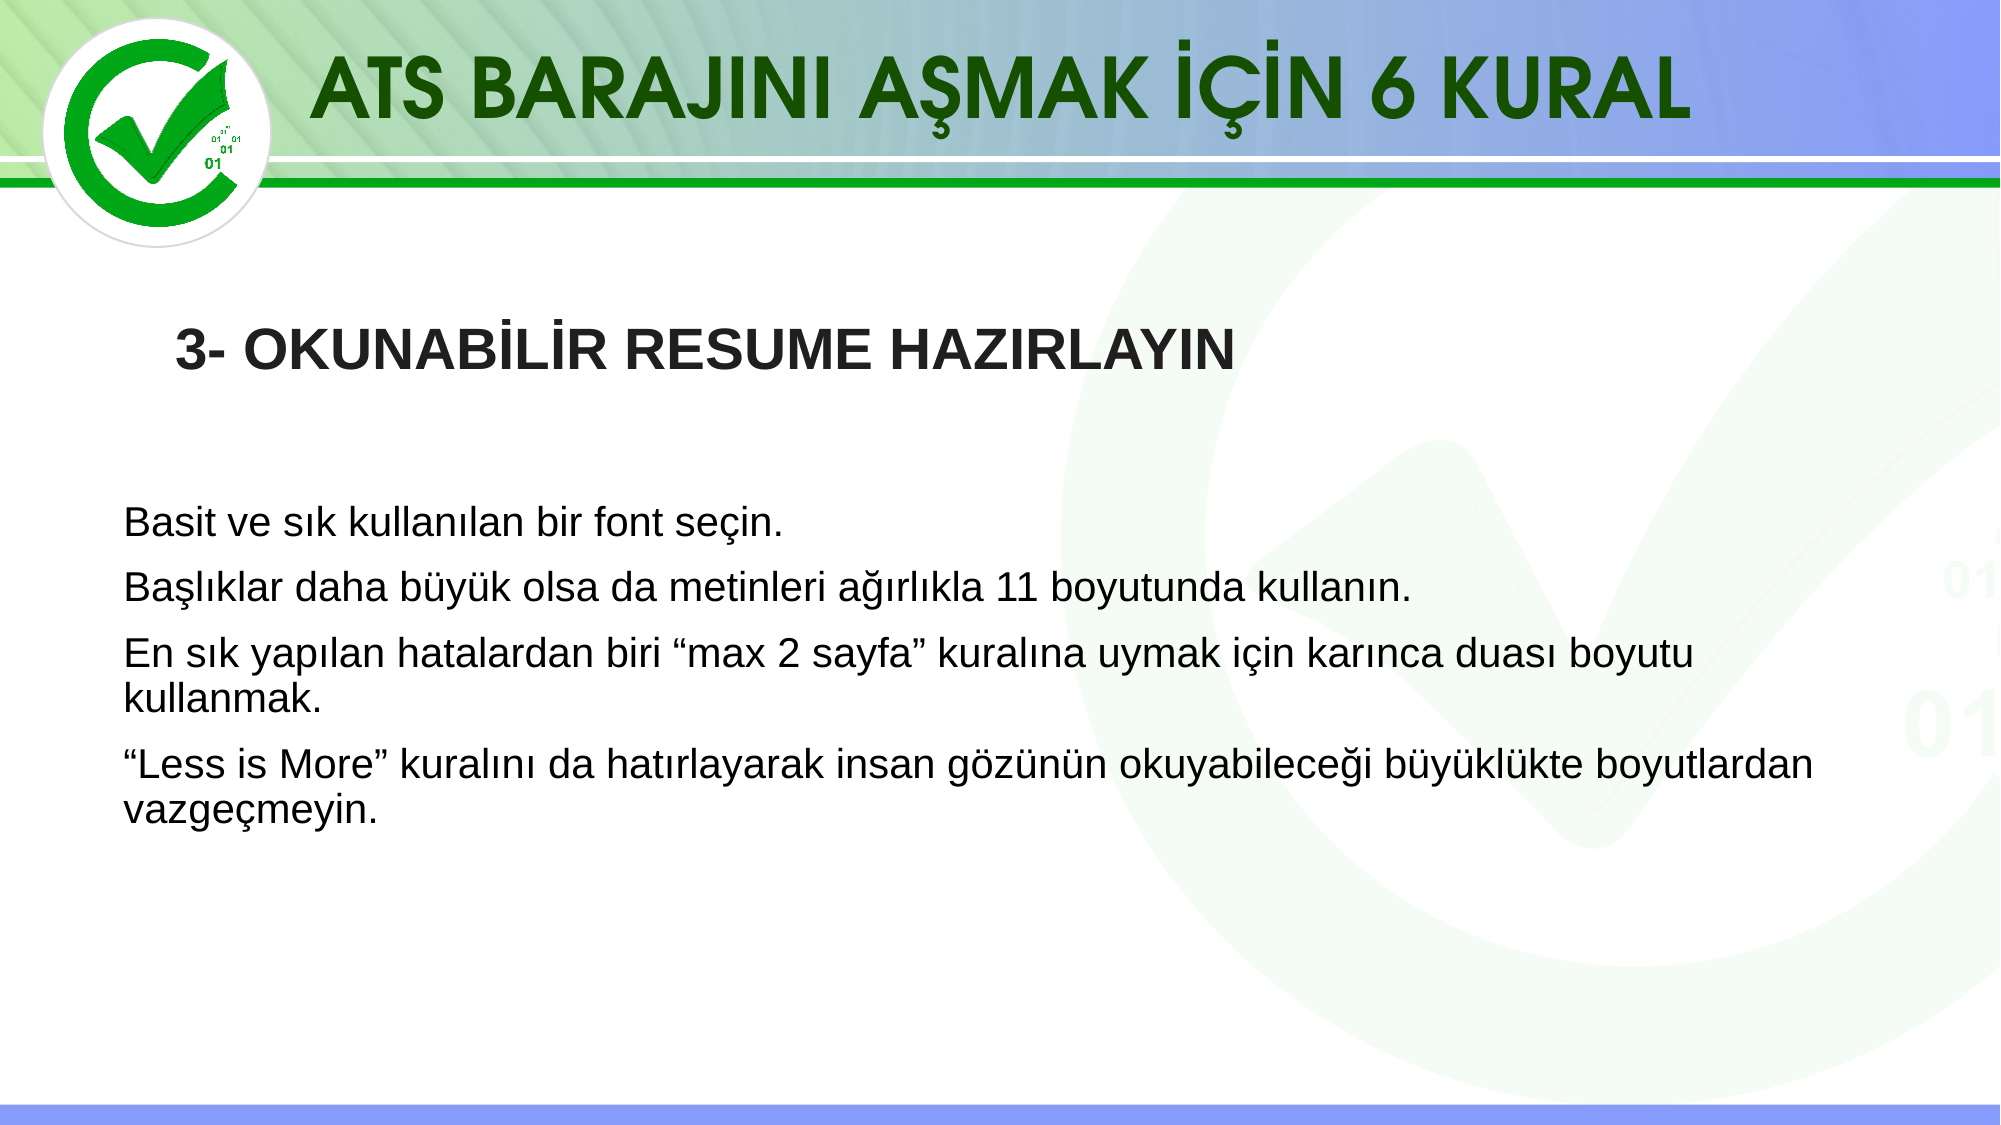

ATS BARAJINI AŞMAK İÇİN 6 KURAL
3- OKUNABİLİR RESUME HAZIRLAYIN

Basit ve sık kullanılan bir font seçin.
Başlıklar daha büyük olsa da metinleri ağırlıkla 11 boyutunda kullanın.
En sık yapılan hatalardan biri “max 2 sayfa” kuralına uymak için karınca duası boyutu kullanmak.
“Less is More” kuralını da hatırlayarak insan gözünün okuyabileceği büyüklükte boyutlardan vazgeçmeyin.